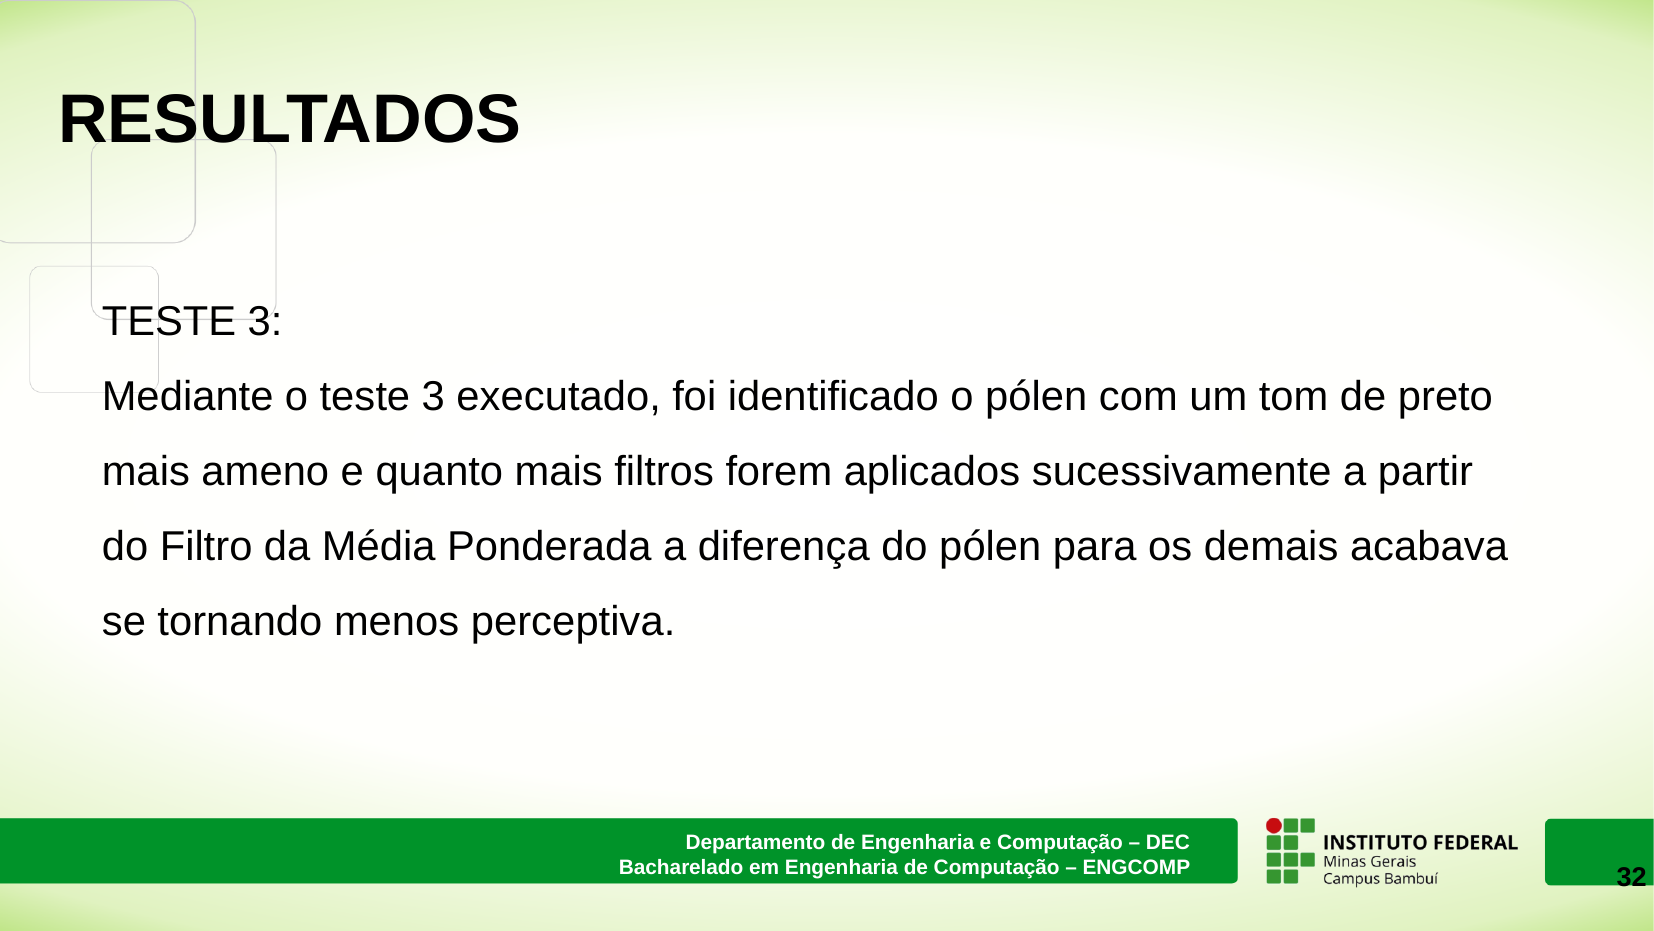

# RESULTADOS
TESTE 3:
Mediante o teste 3 executado, foi identificado o pólen com um tom de preto mais ameno e quanto mais filtros forem aplicados sucessivamente a partir do Filtro da Média Ponderada a diferença do pólen para os demais acabava se tornando menos perceptiva.
32